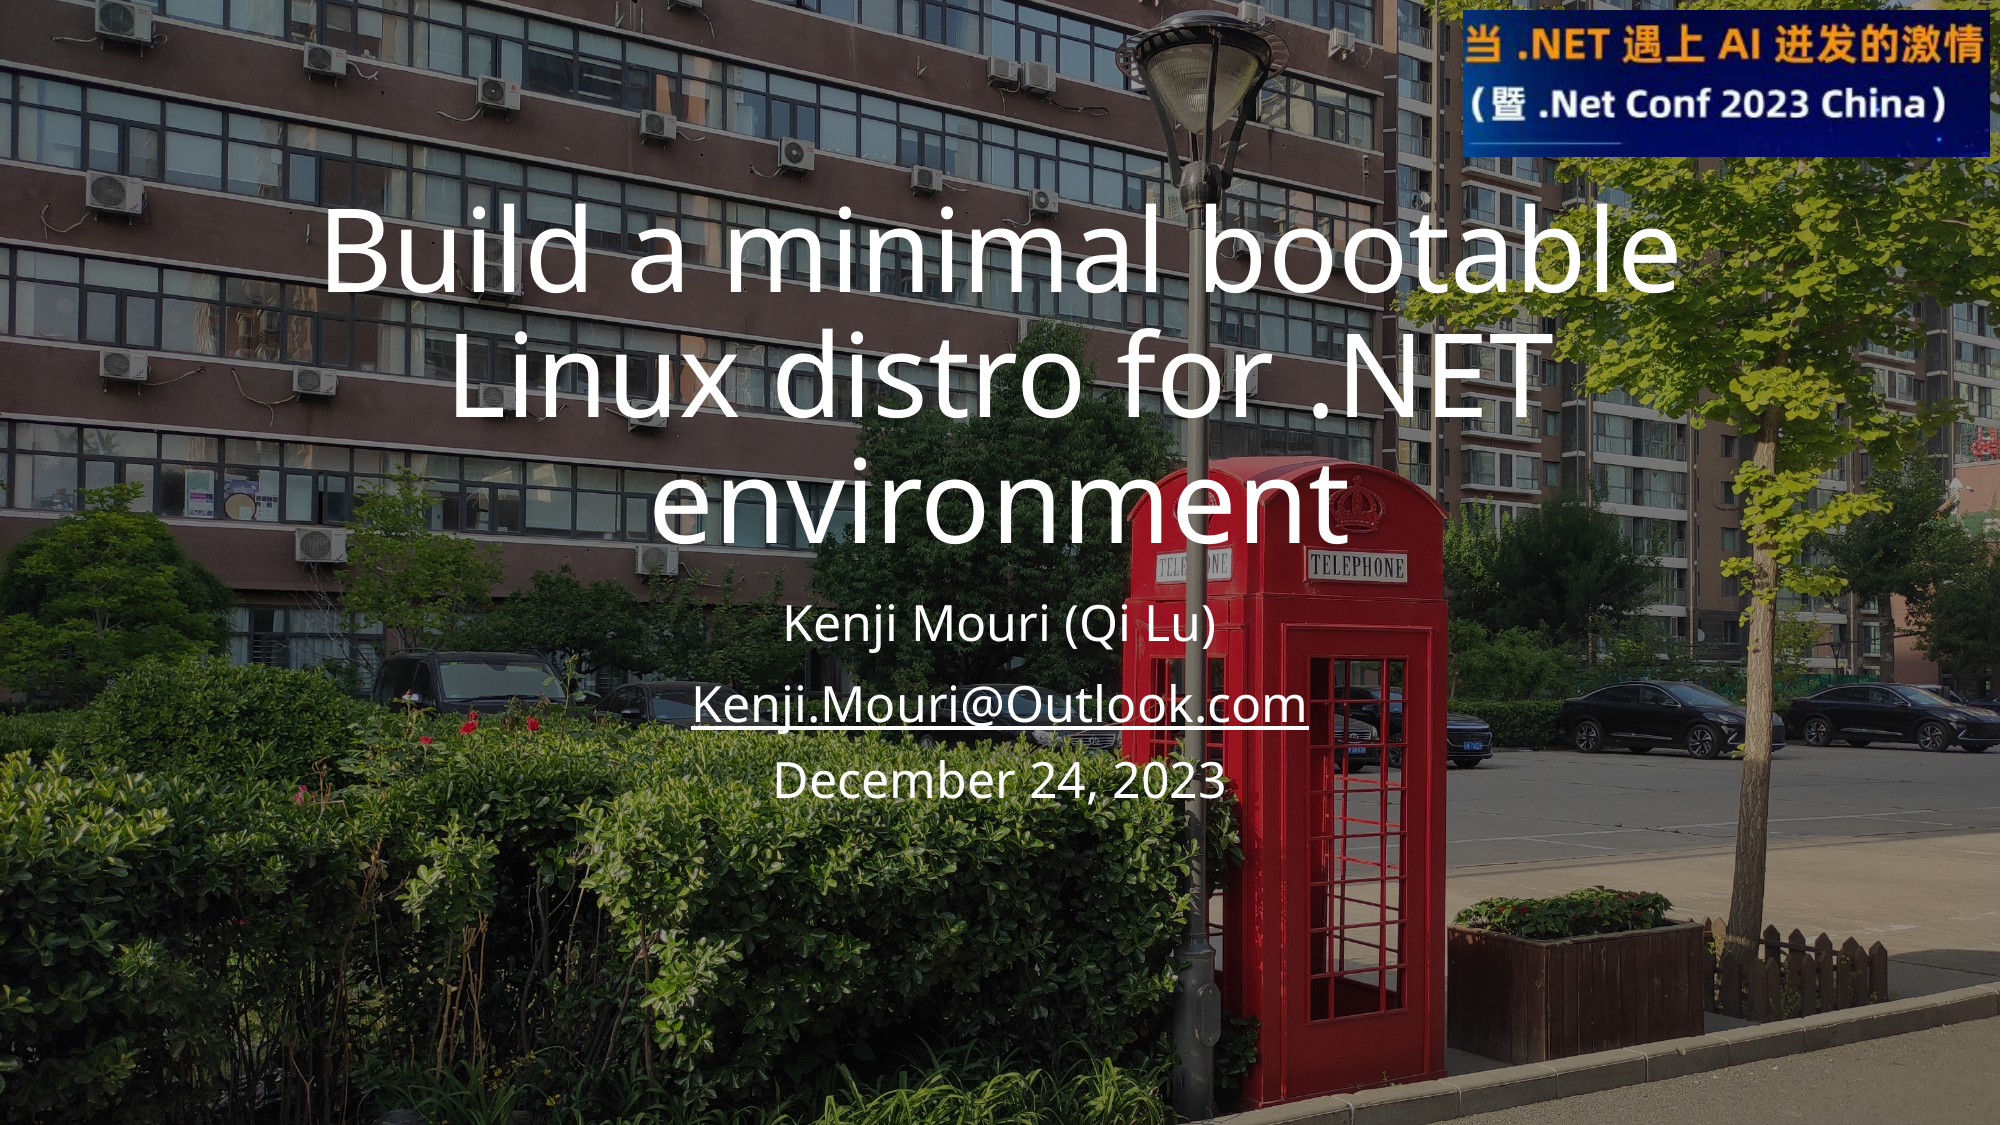

# Build a minimal bootable Linux distro for .NET environment
Kenji Mouri (Qi Lu)
Kenji.Mouri@Outlook.com
December 24, 2023